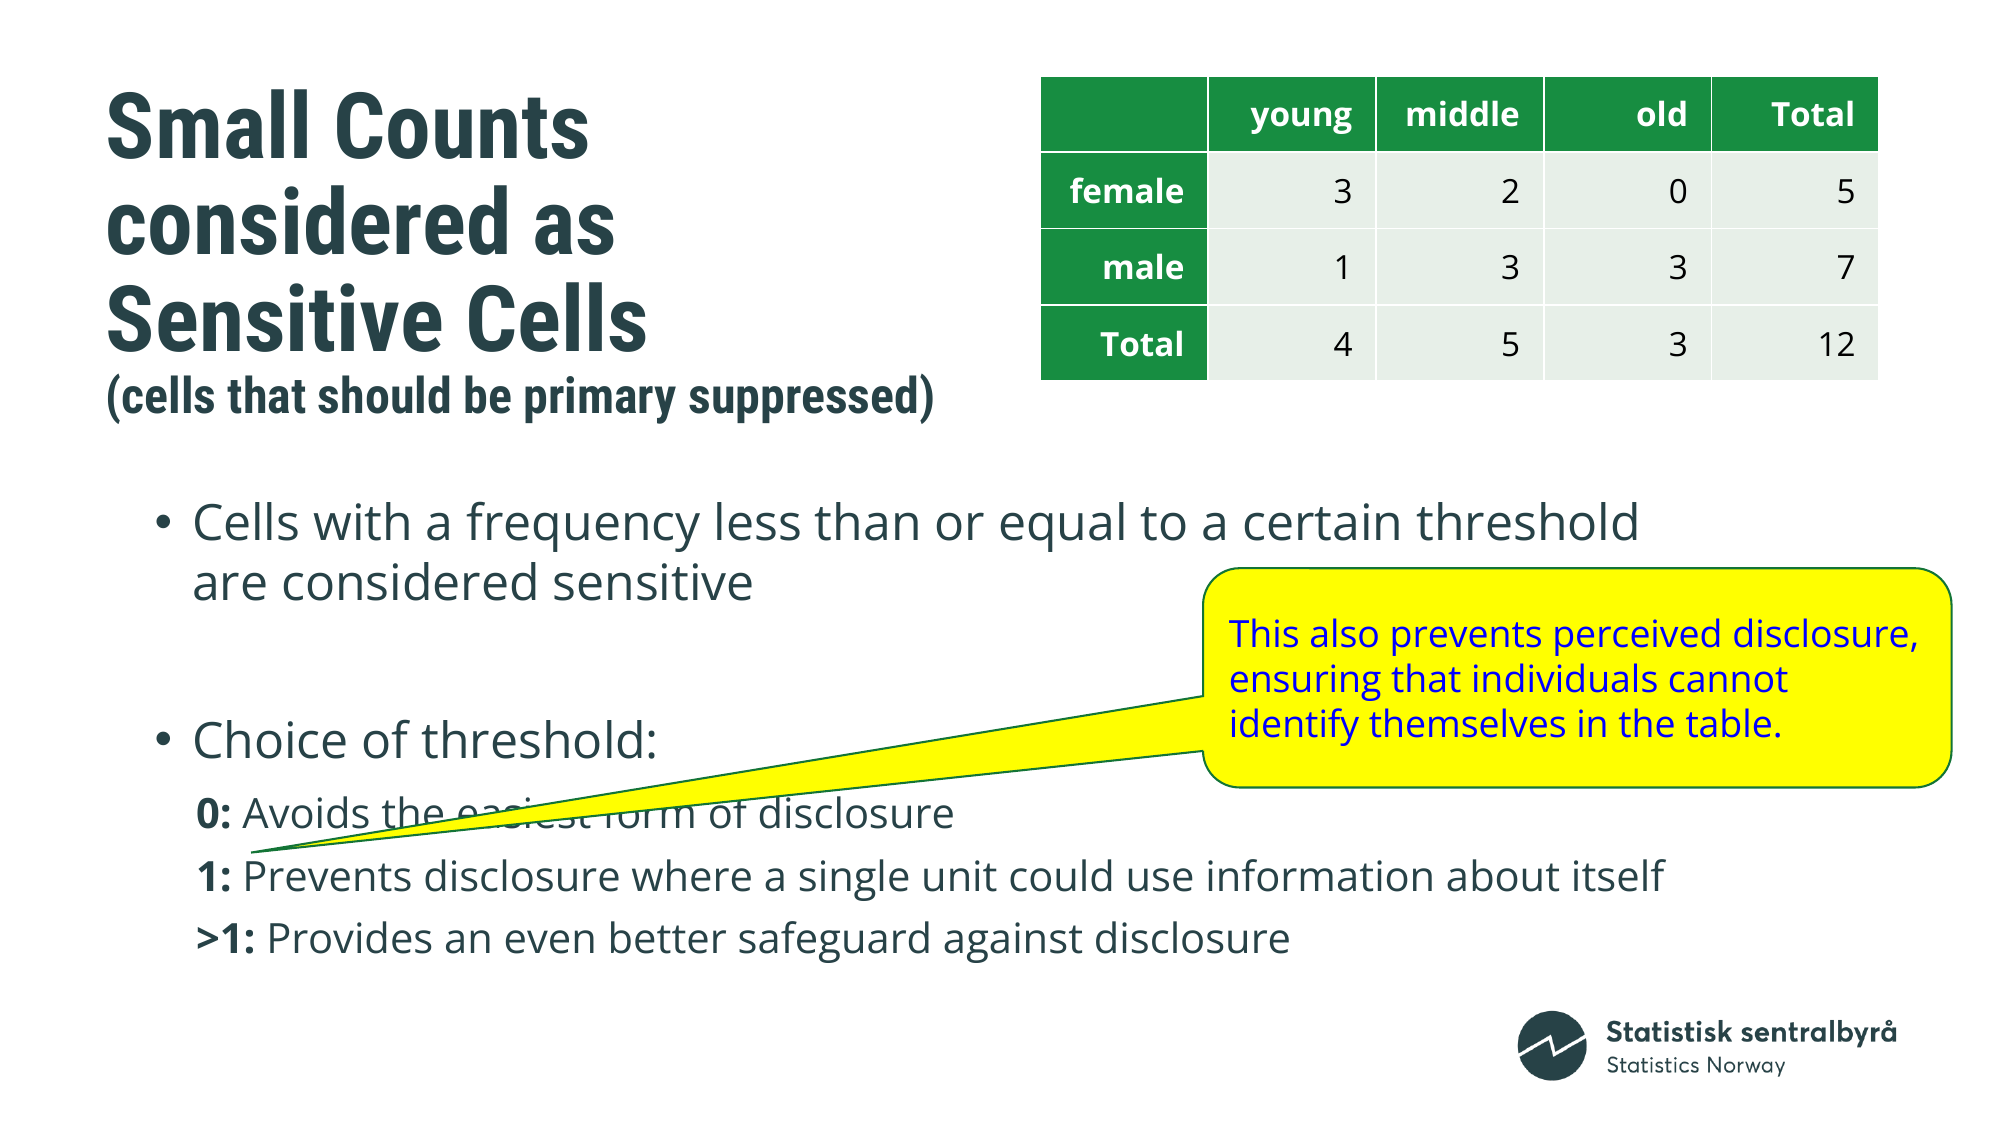

# Small Counts considered as Sensitive Cells (cells that should be primary suppressed)
|  | young | middle | old | Total |
| --- | --- | --- | --- | --- |
| female | 3 | 2 | 0 | 5 |
| male | 1 | 3 | 3 | 7 |
| Total | 4 | 5 | 3 | 12 |
Cells with a frequency less than or equal to a certain threshold are considered sensitive

Choice of threshold:
0: Avoids the easiest form of disclosure
1: Prevents disclosure where a single unit could use information about itself
>1: Provides an even better safeguard against disclosure

This also prevents perceived disclosure, ensuring that individuals cannot identify themselves in the table.